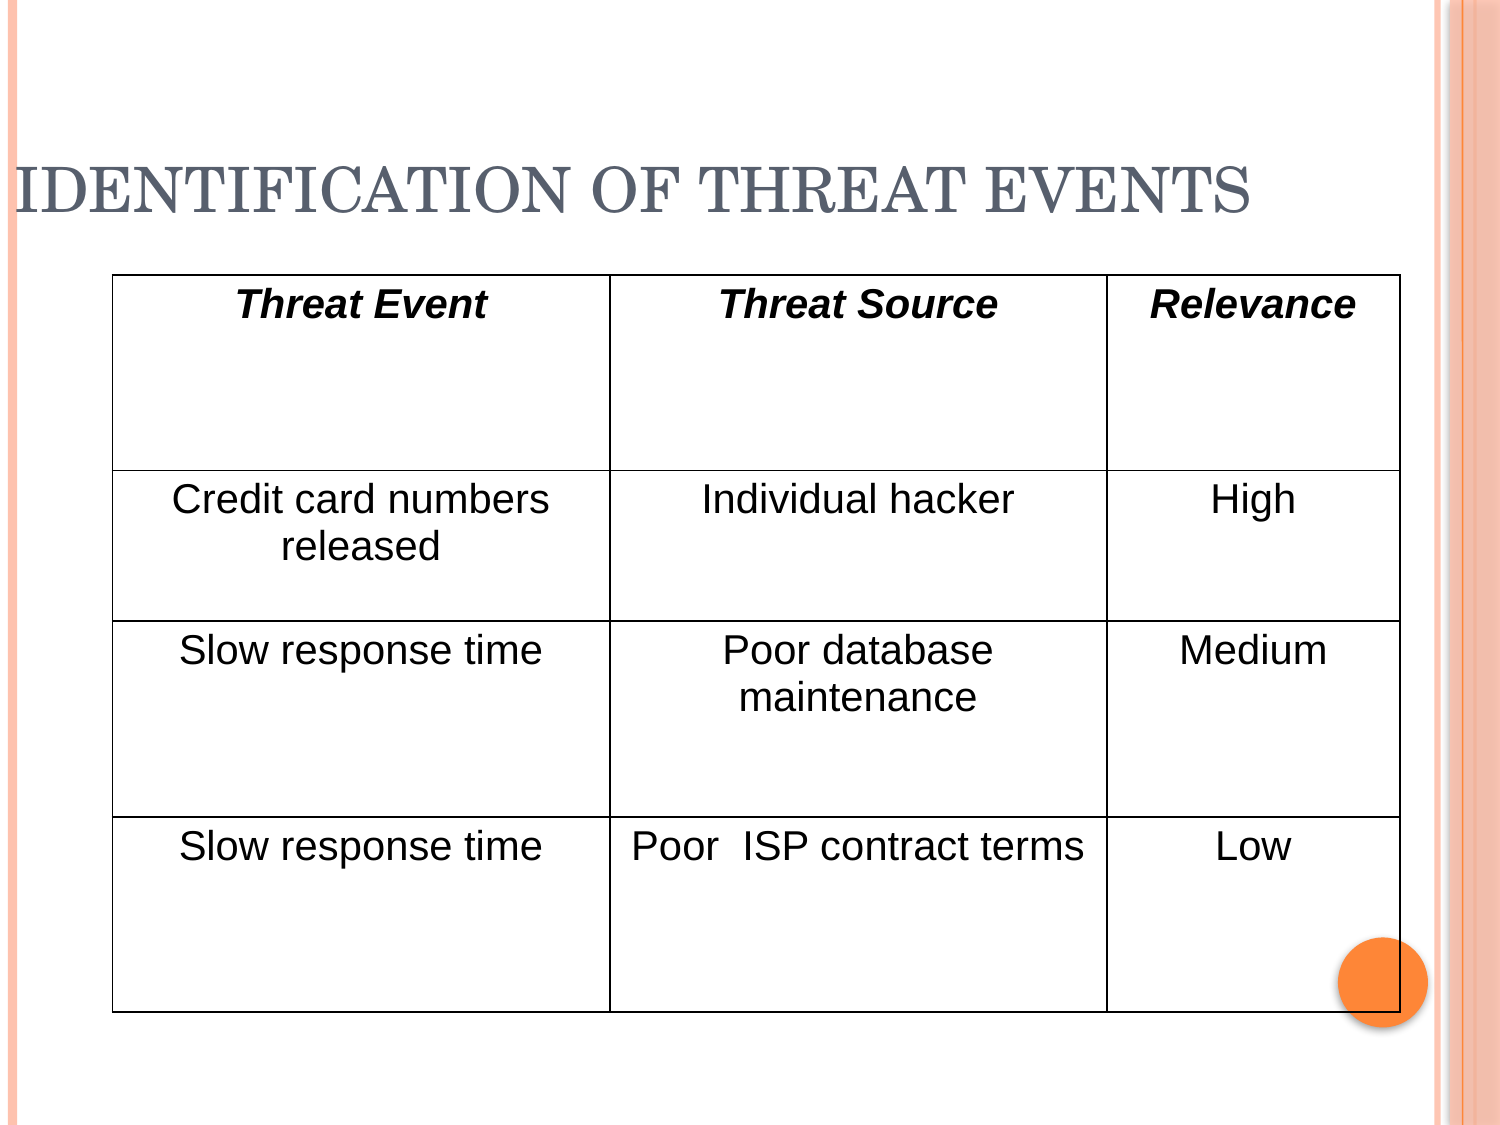

Identification of Threat Events
| Threat Event | Threat Source | Relevance |
| --- | --- | --- |
| Credit card numbers released | Individual hacker | High |
| Slow response time | Poor database maintenance | Medium |
| Slow response time | Poor ISP contract terms | Low |